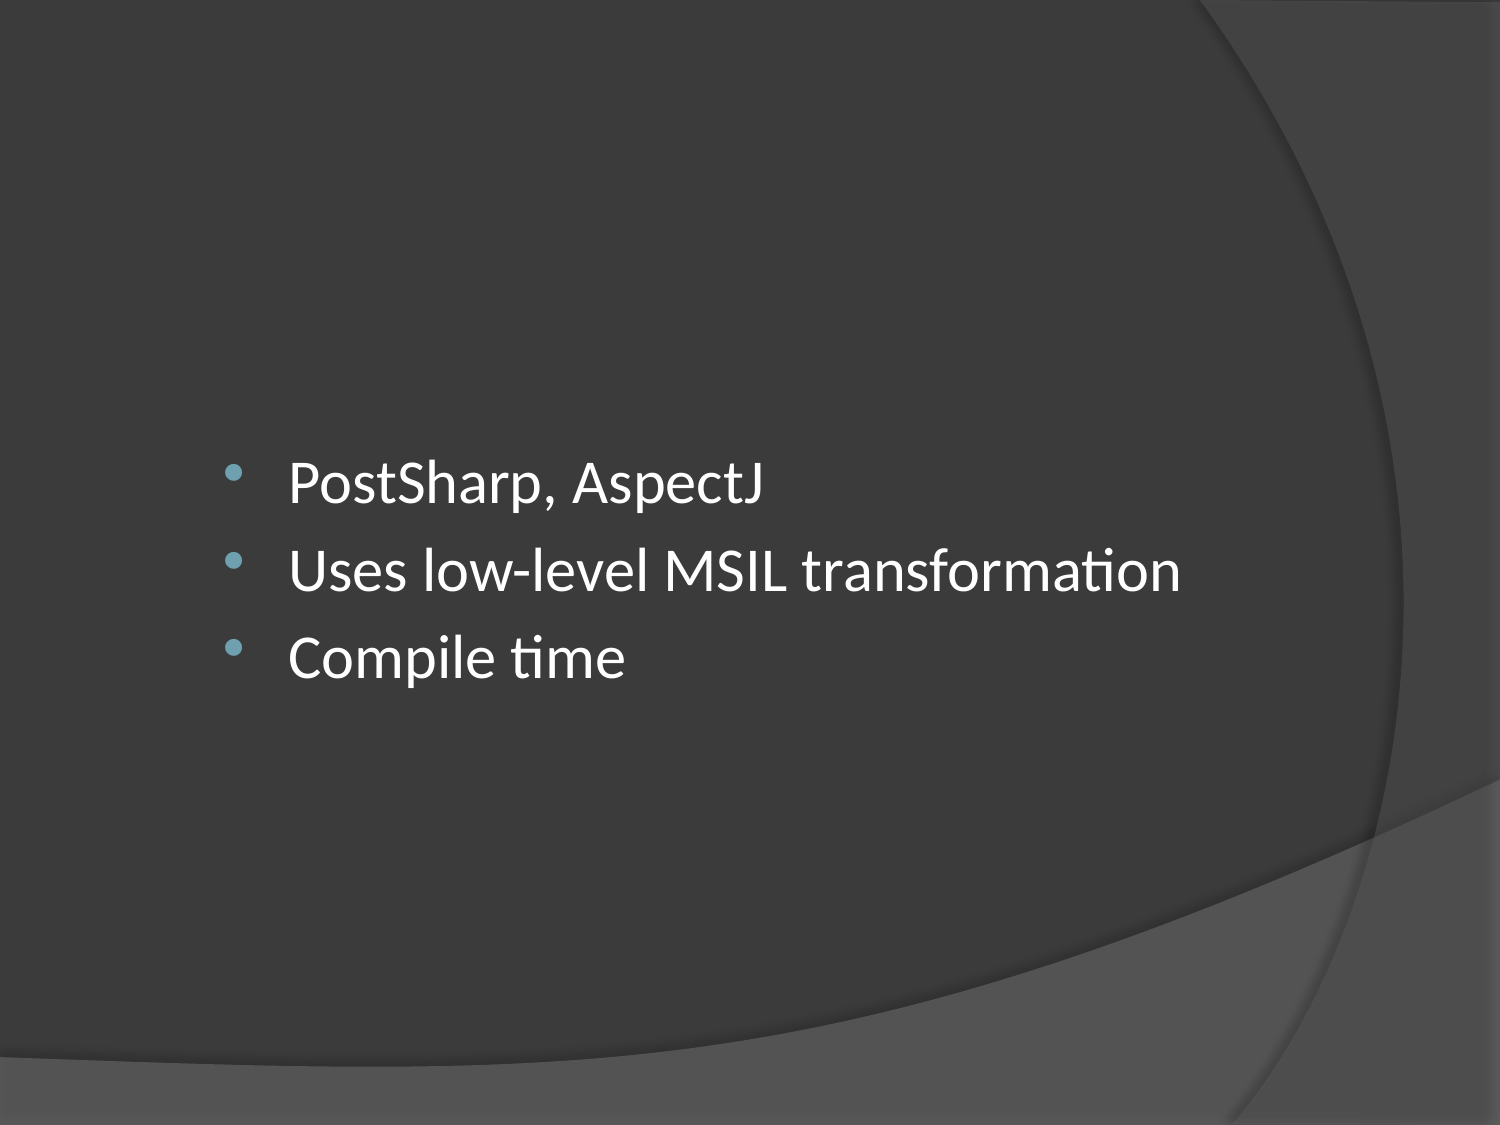

PostSharp, AspectJ
Uses low-level MSIL transformation
Compile time